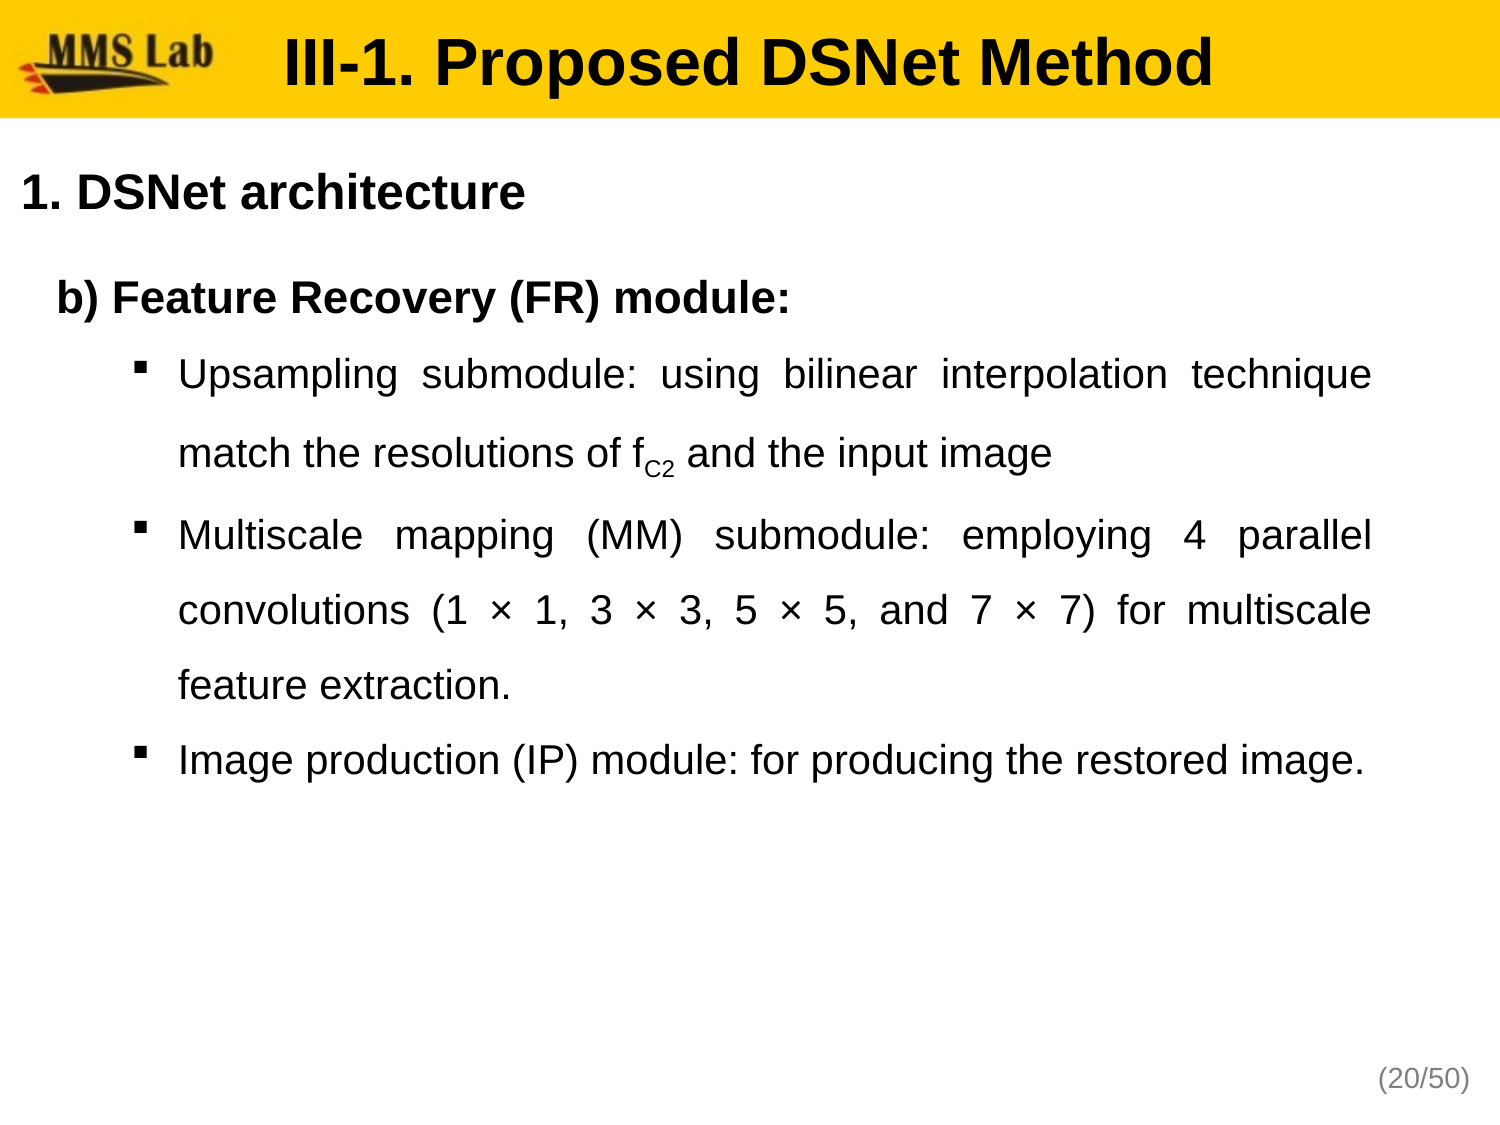

# III-1. Proposed DSNet Method
1. DSNet architecture
b) Feature Recovery (FR) module:
Upsampling submodule: using bilinear interpolation technique match the resolutions of fC2 and the input image
Multiscale mapping (MM) submodule: employing 4 parallel convolutions (1 × 1, 3 × 3, 5 × 5, and 7 × 7) for multiscale feature extraction.
Image production (IP) module: for producing the restored image.